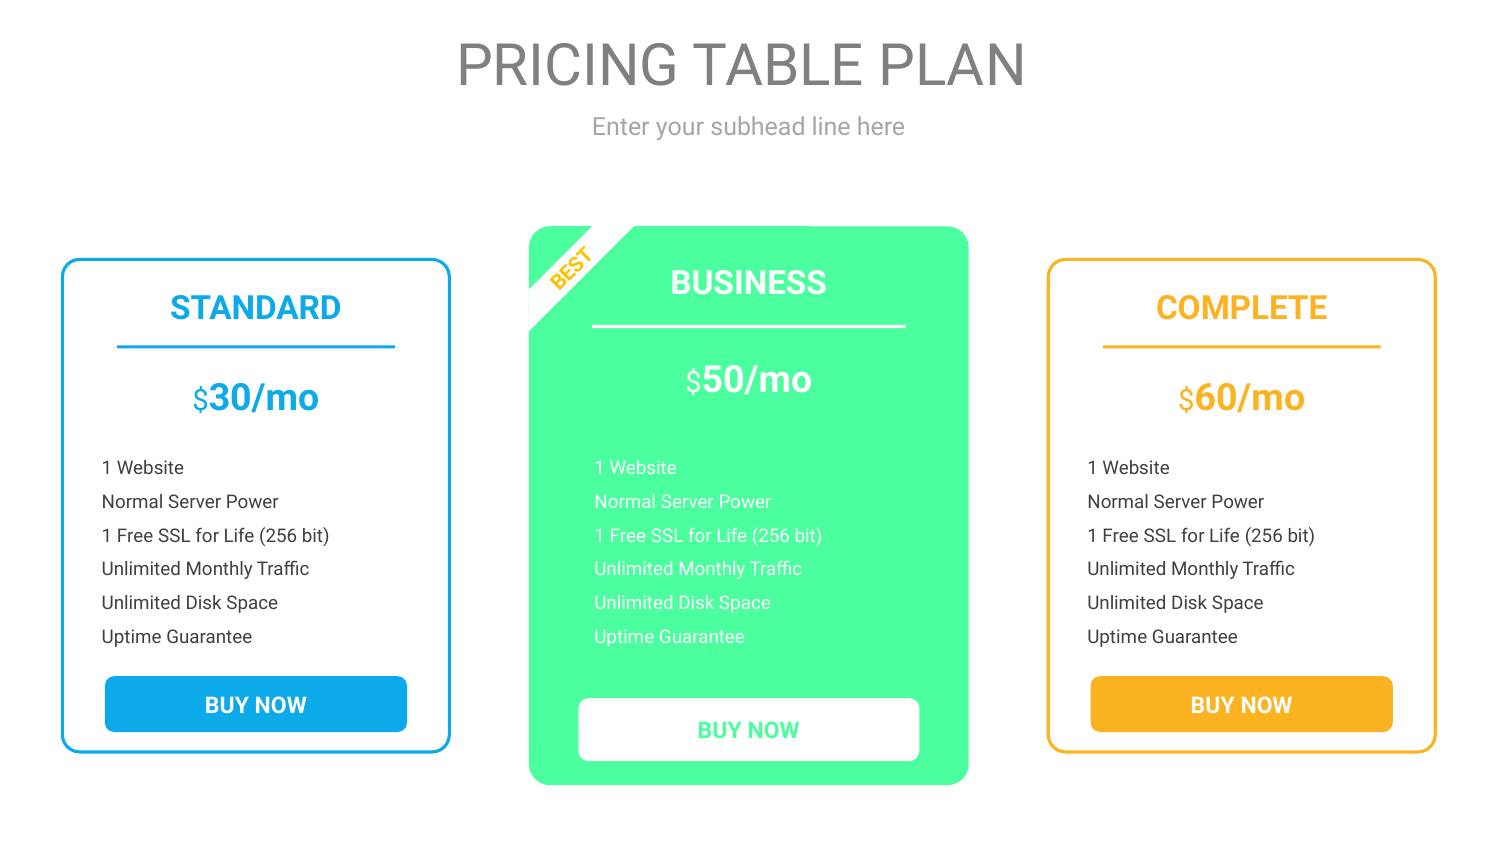

# PRICING TABLE PLAN
Enter your subhead line here

BUSINESS

$50/mo
BUY NOW
BEST
1 Website
Normal Server Power
1 Free SSL for Life (256 bit)
Unlimited Monthly Traffic
Unlimited Disk Space
Uptime Guarantee

STANDARD

$30/mo
BUY NOW
1 Website
Normal Server Power
1 Free SSL for Life (256 bit)
Unlimited Monthly Traffic
Unlimited Disk Space
Uptime Guarantee

COMPLETE

$60/mo
BUY NOW
1 Website
Normal Server Power
1 Free SSL for Life (256 bit)
Unlimited Monthly Traffic
Unlimited Disk Space
Uptime Guarantee